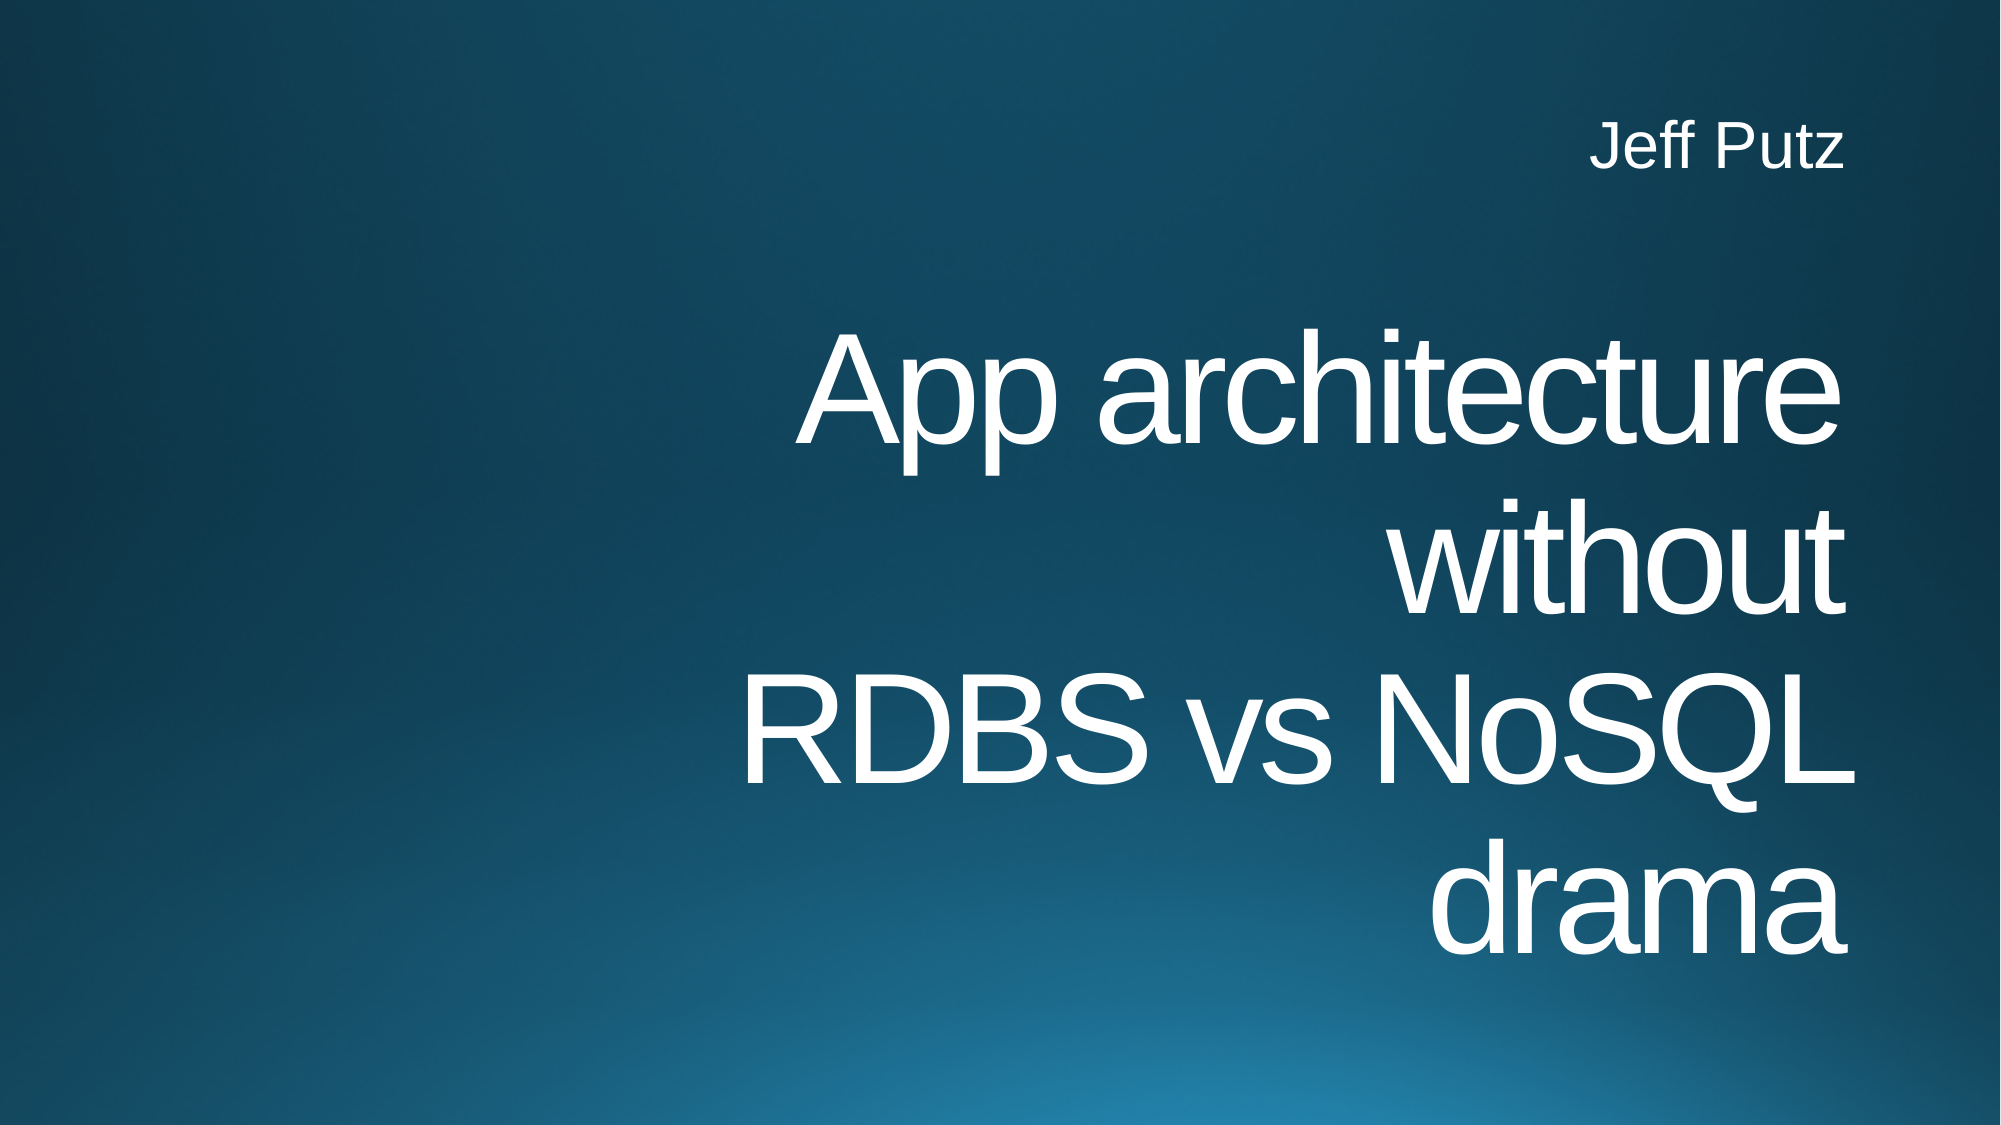

Jeff Putz
# App architecture without RDBS vs NoSQL drama